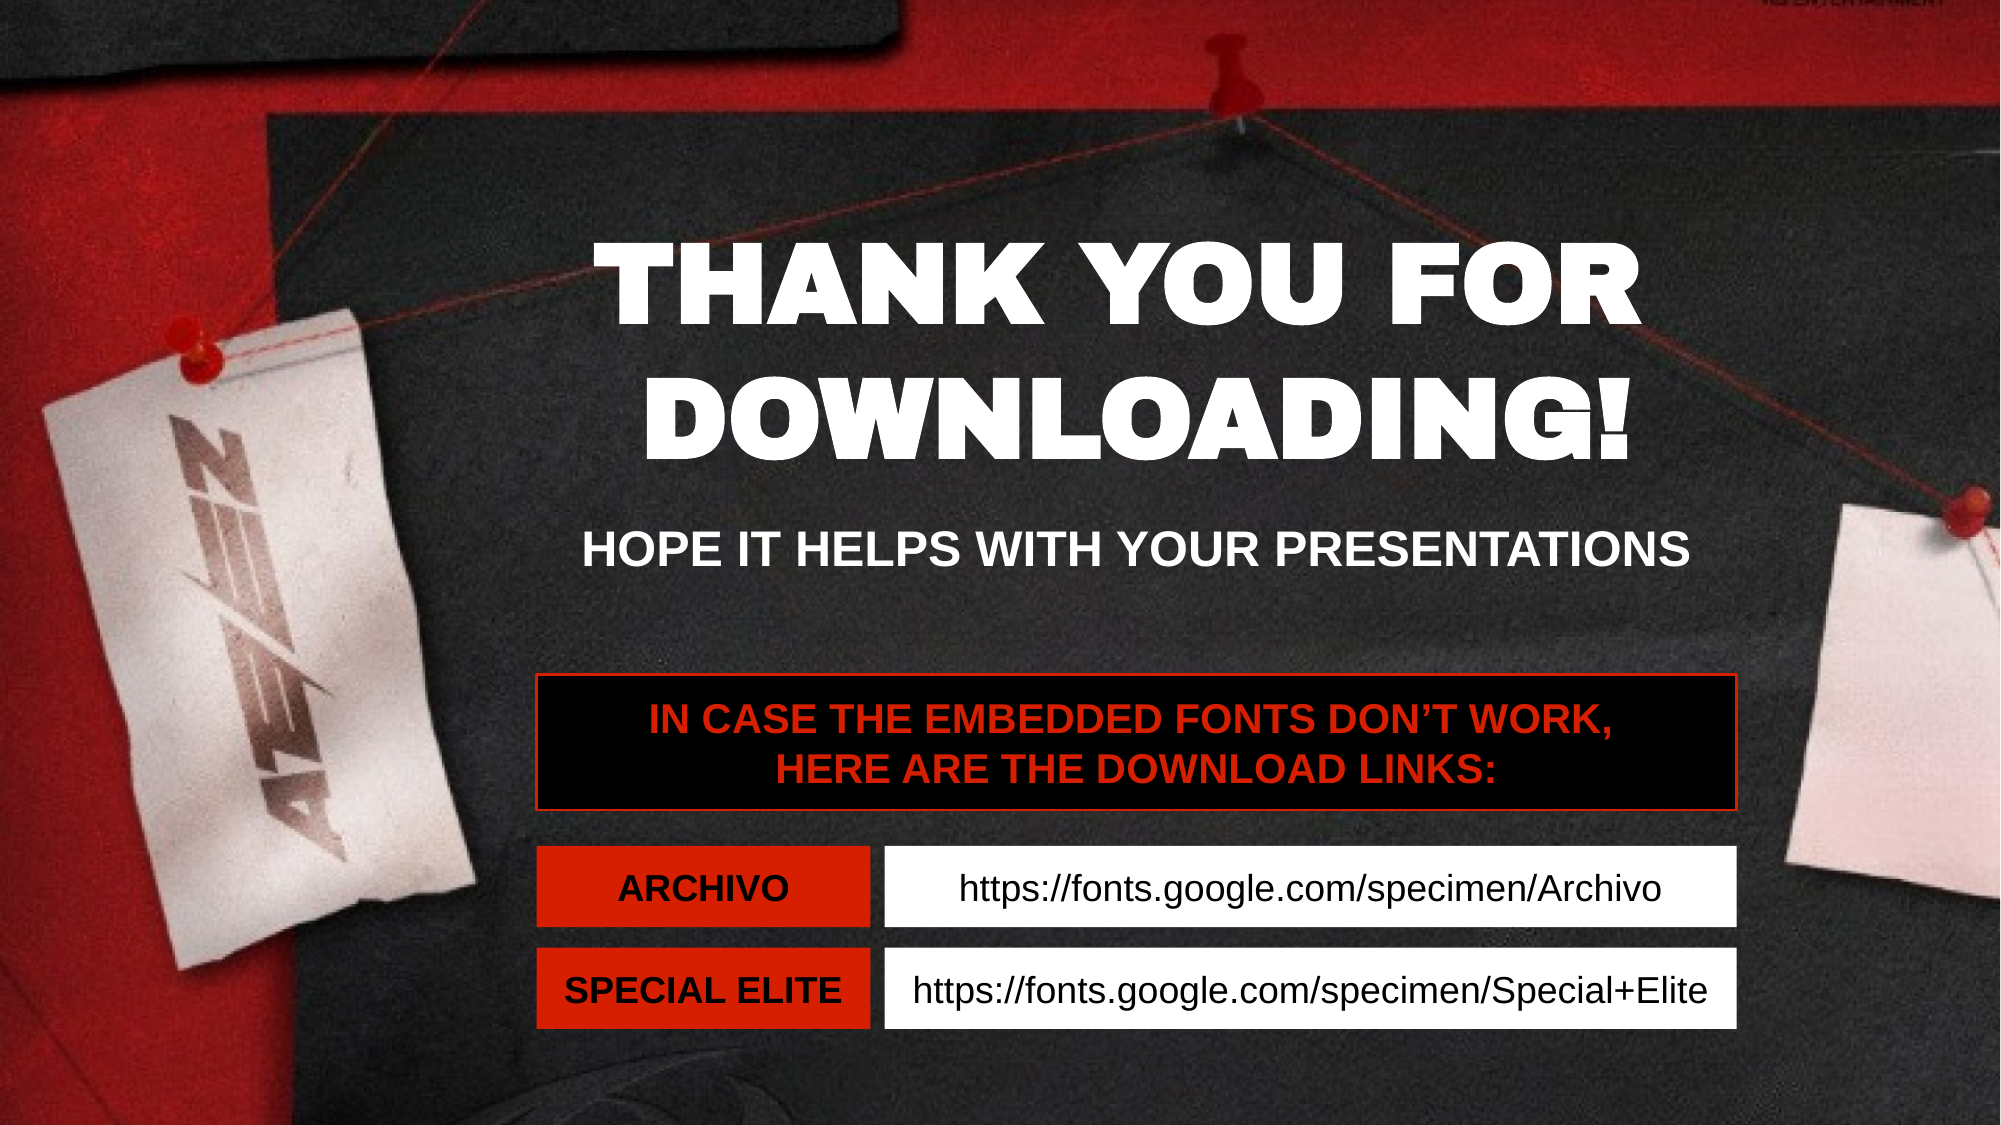

# THANK YOU FOR DOWNLOADING!
HOPE IT HELPS WITH YOUR PRESENTATIONS
IN CASE THE EMBEDDED FONTS DON’T WORK,
HERE ARE THE DOWNLOAD LINKS:
ARCHIVO
https://fonts.google.com/specimen/Archivo
SPECIAL ELITE
https://fonts.google.com/specimen/Special+Elite